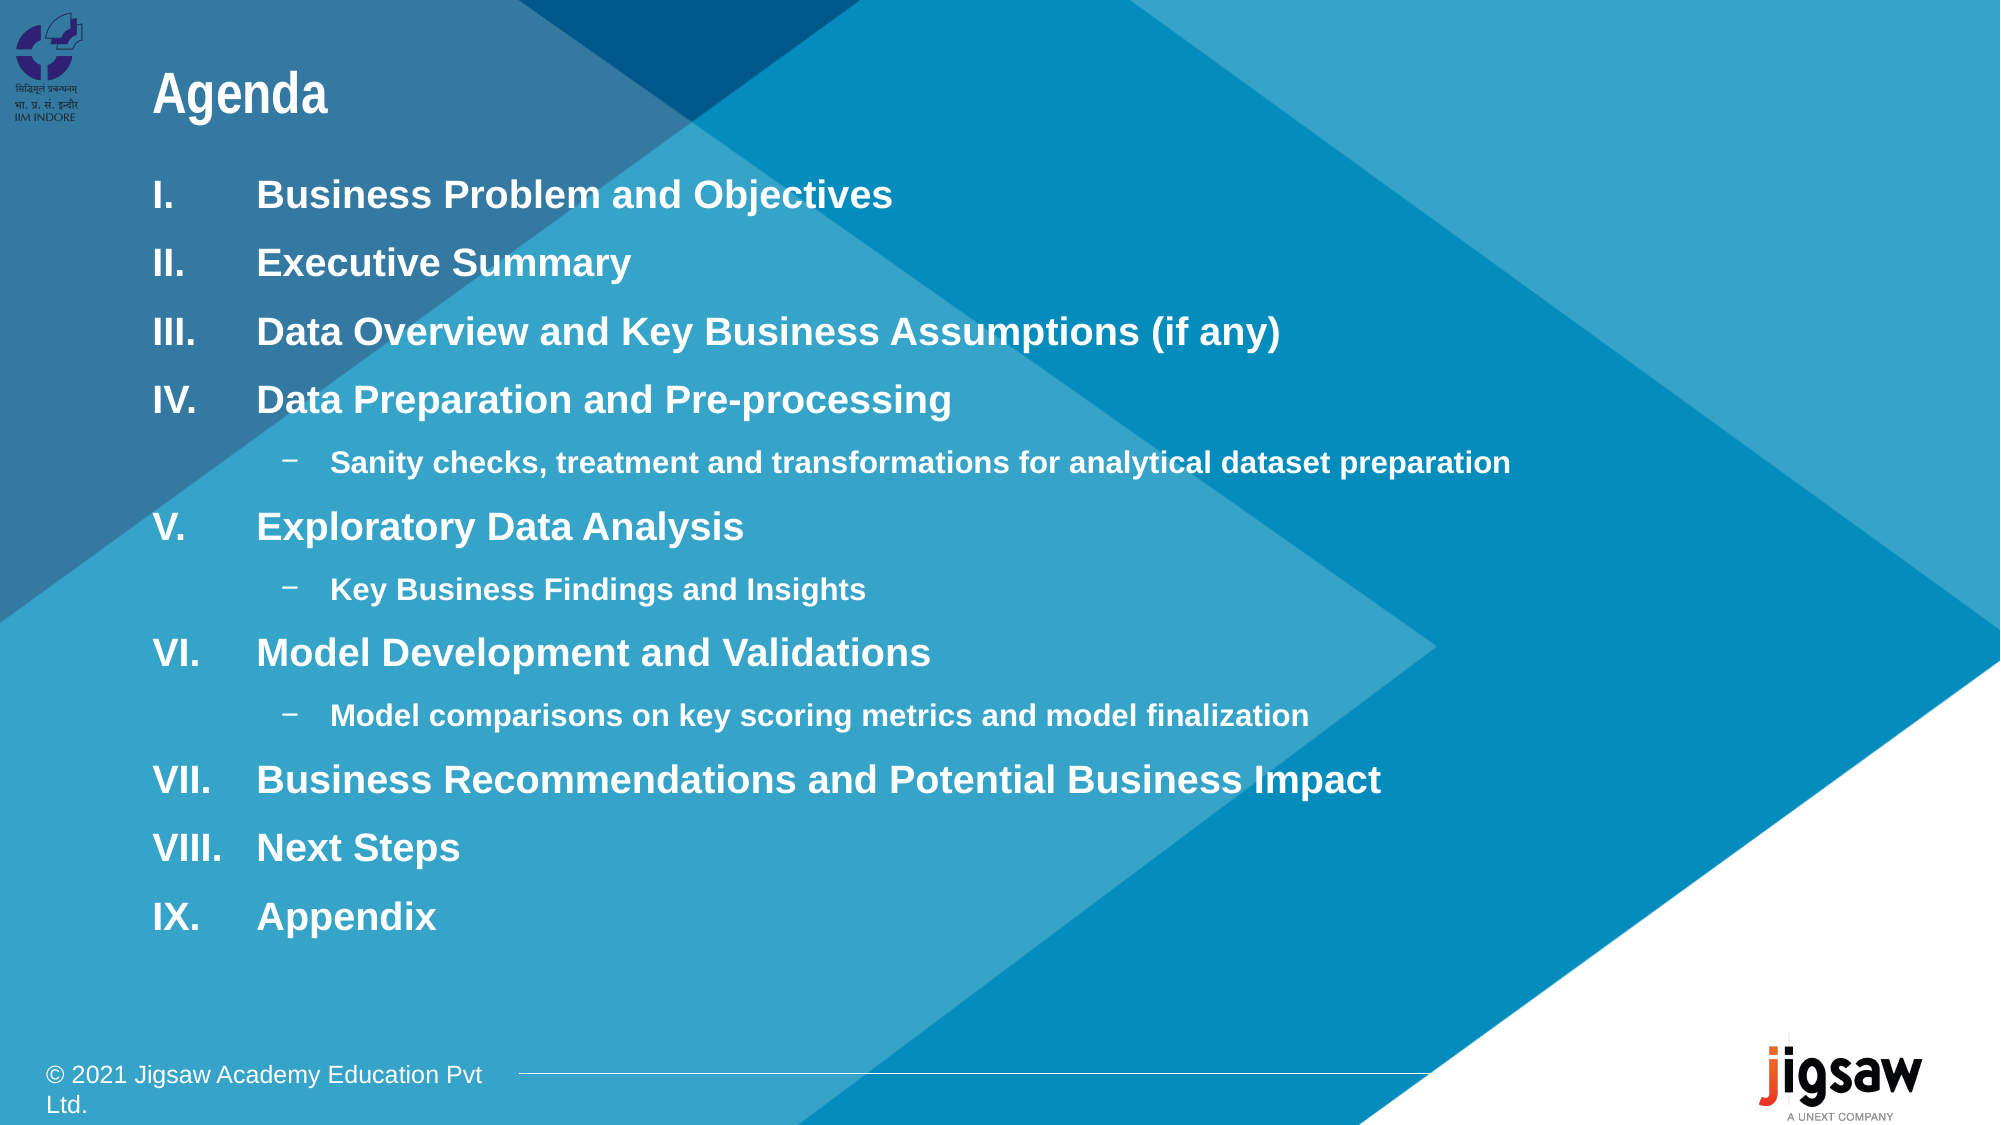

# Agenda
Business Problem and Objectives
Executive Summary
Data Overview and Key Business Assumptions (if any)
Data Preparation and Pre-processing
Sanity checks, treatment and transformations for analytical dataset preparation
Exploratory Data Analysis
Key Business Findings and Insights
Model Development and Validations
Model comparisons on key scoring metrics and model finalization
Business Recommendations and Potential Business Impact
Next Steps
Appendix